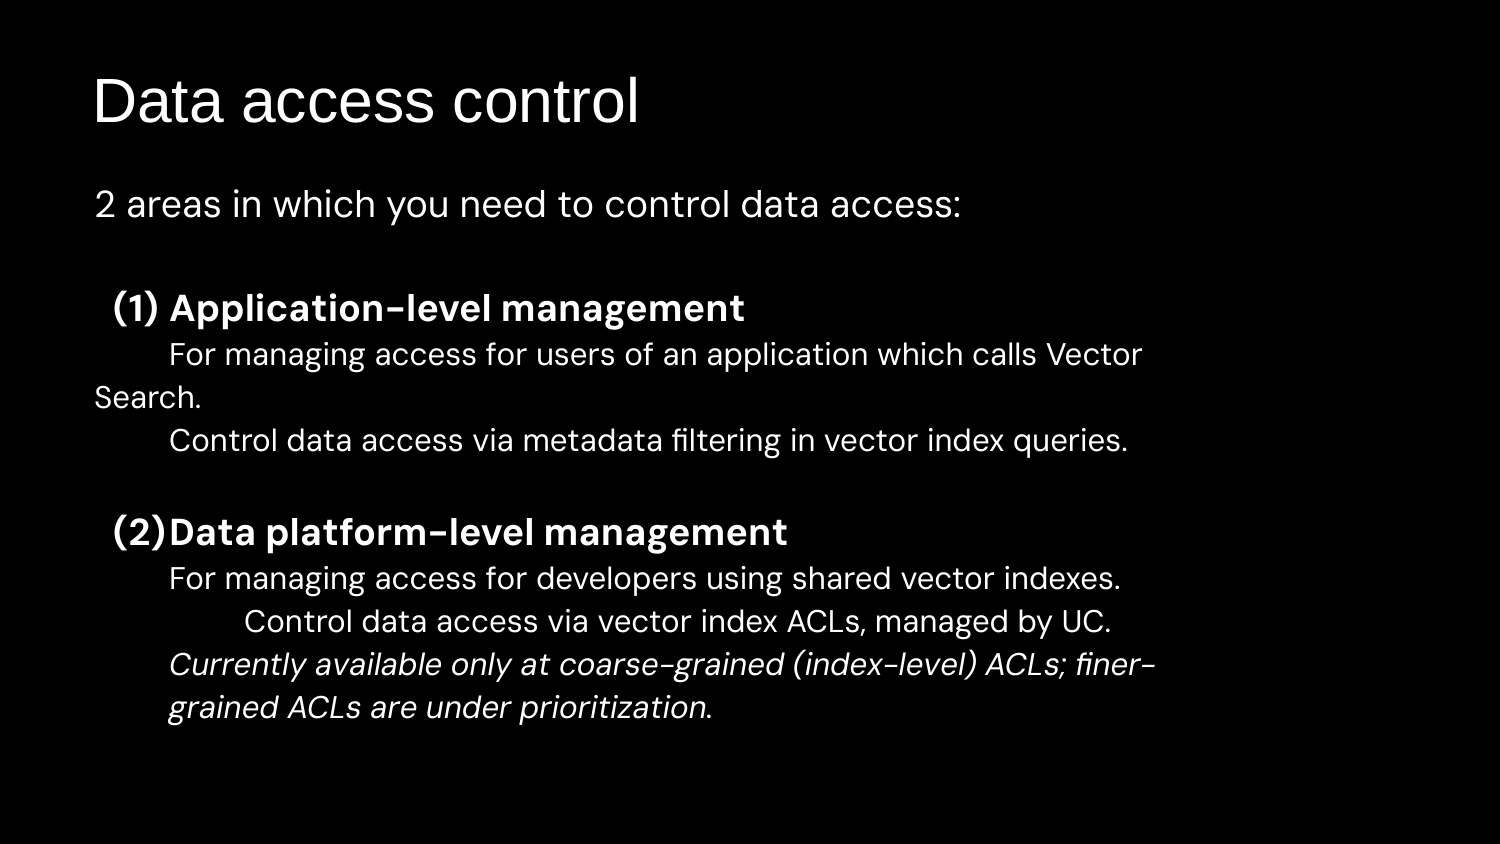

# Data access control
2 areas in which you need to control data access:

Application-level management
For managing access for users of an application which calls Vector Search.
Control data access via metadata filtering in vector index queries.

Data platform-level management
For managing access for developers using shared vector indexes.
	Control data access via vector index ACLs, managed by UC.
Currently available only at coarse-grained (index-level) ACLs; finer-grained ACLs are under prioritization.